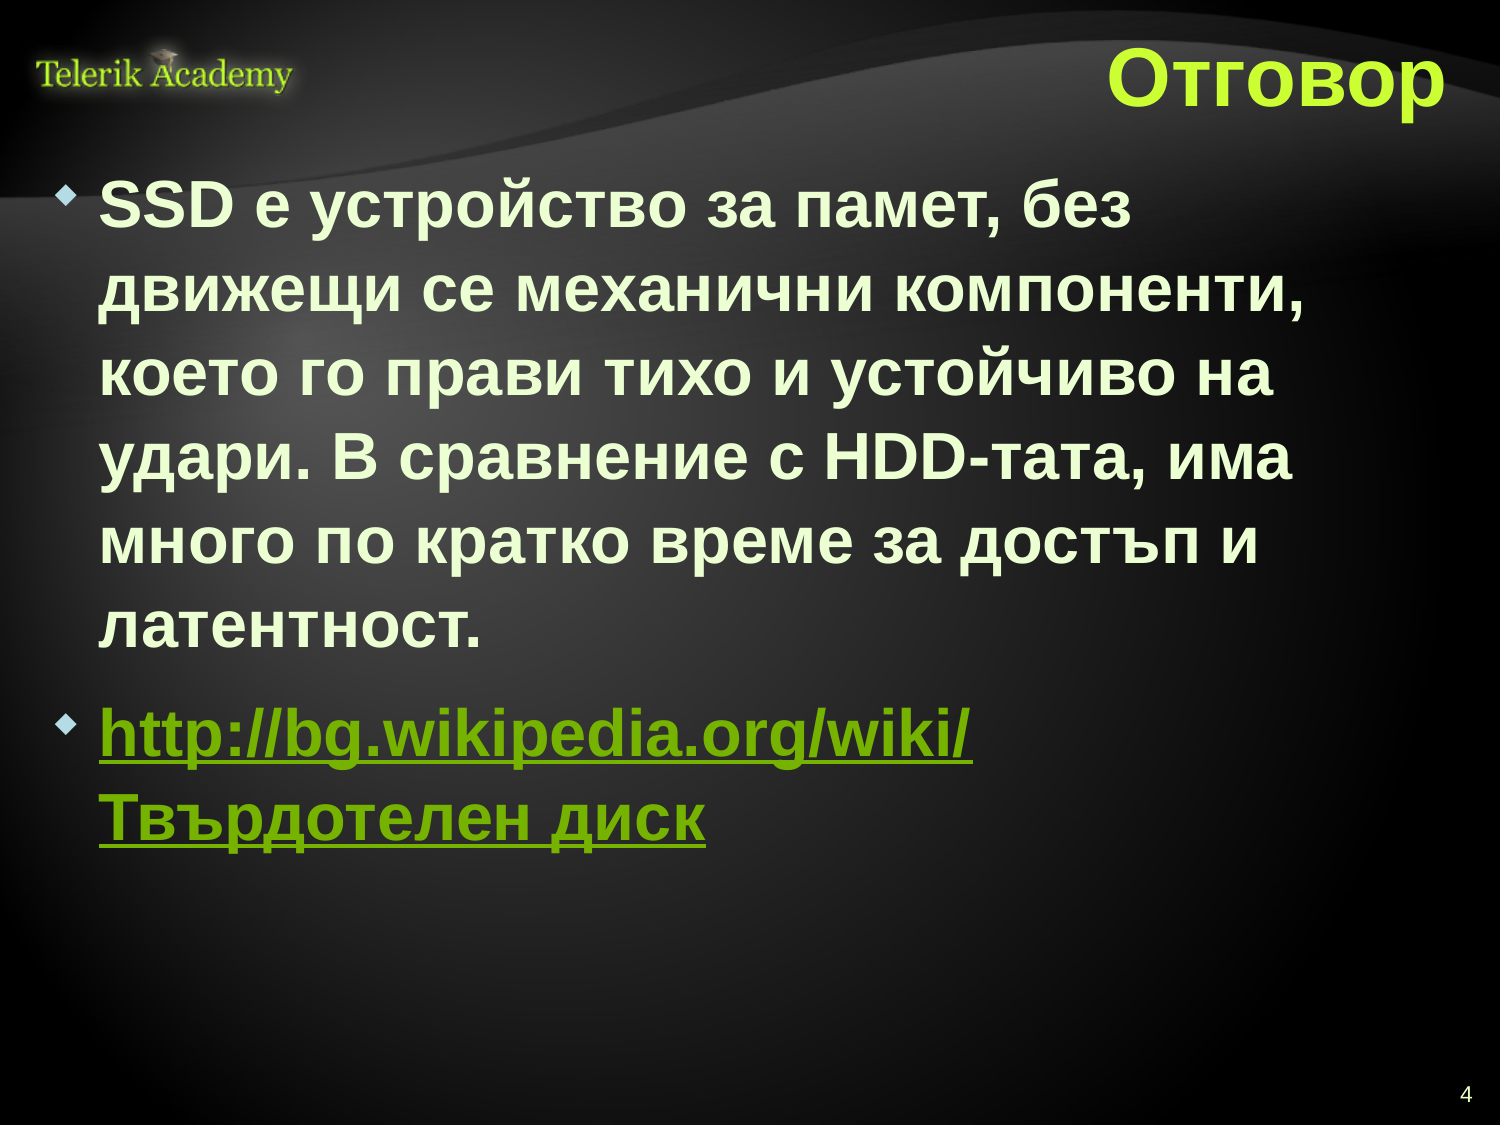

# Отговор
SSD е устройство за памет, без движещи се механични компоненти, което го прави тихо и устойчиво на удари. В сравнение с HDD-тата, има много по кратко време за достъп и латентност.
http://bg.wikipedia.org/wiki/Твърдотелен диск
4